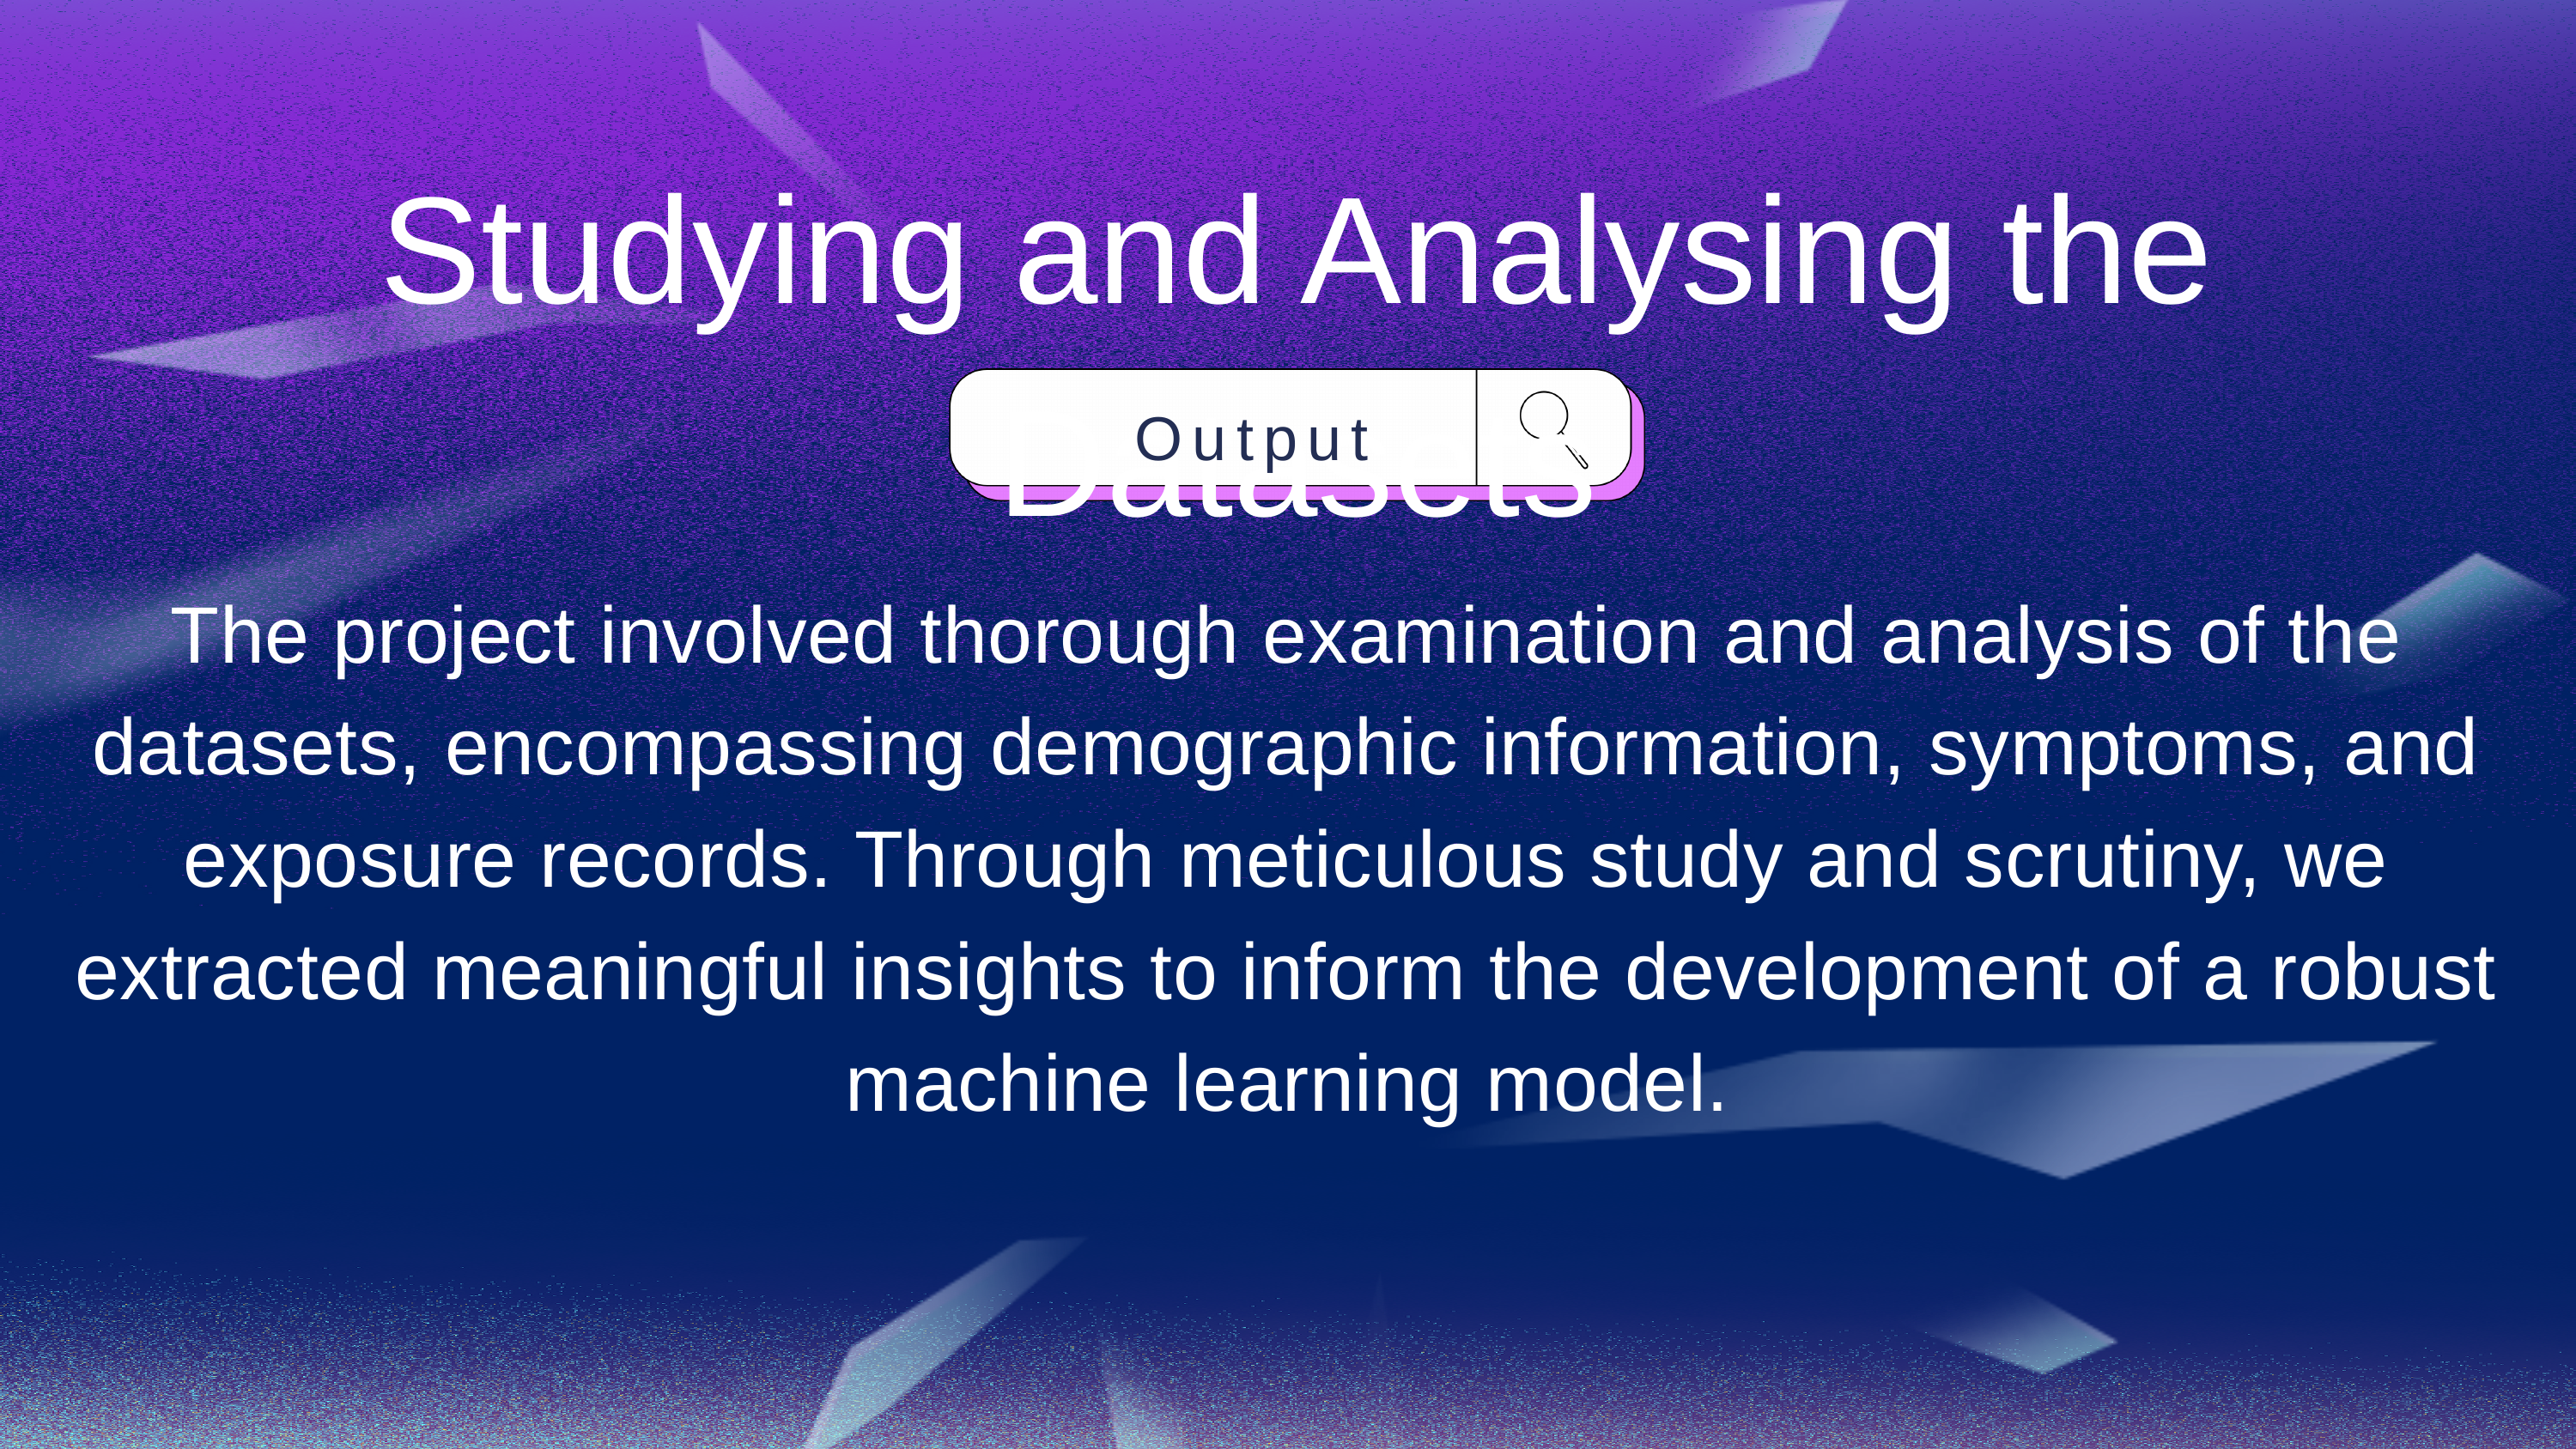

Studying and Analysing the Datasets

Output
The project involved thorough examination and analysis of the datasets, encompassing demographic information, symptoms, and exposure records. Through meticulous study and scrutiny, we extracted meaningful insights to inform the development of a robust machine learning model.